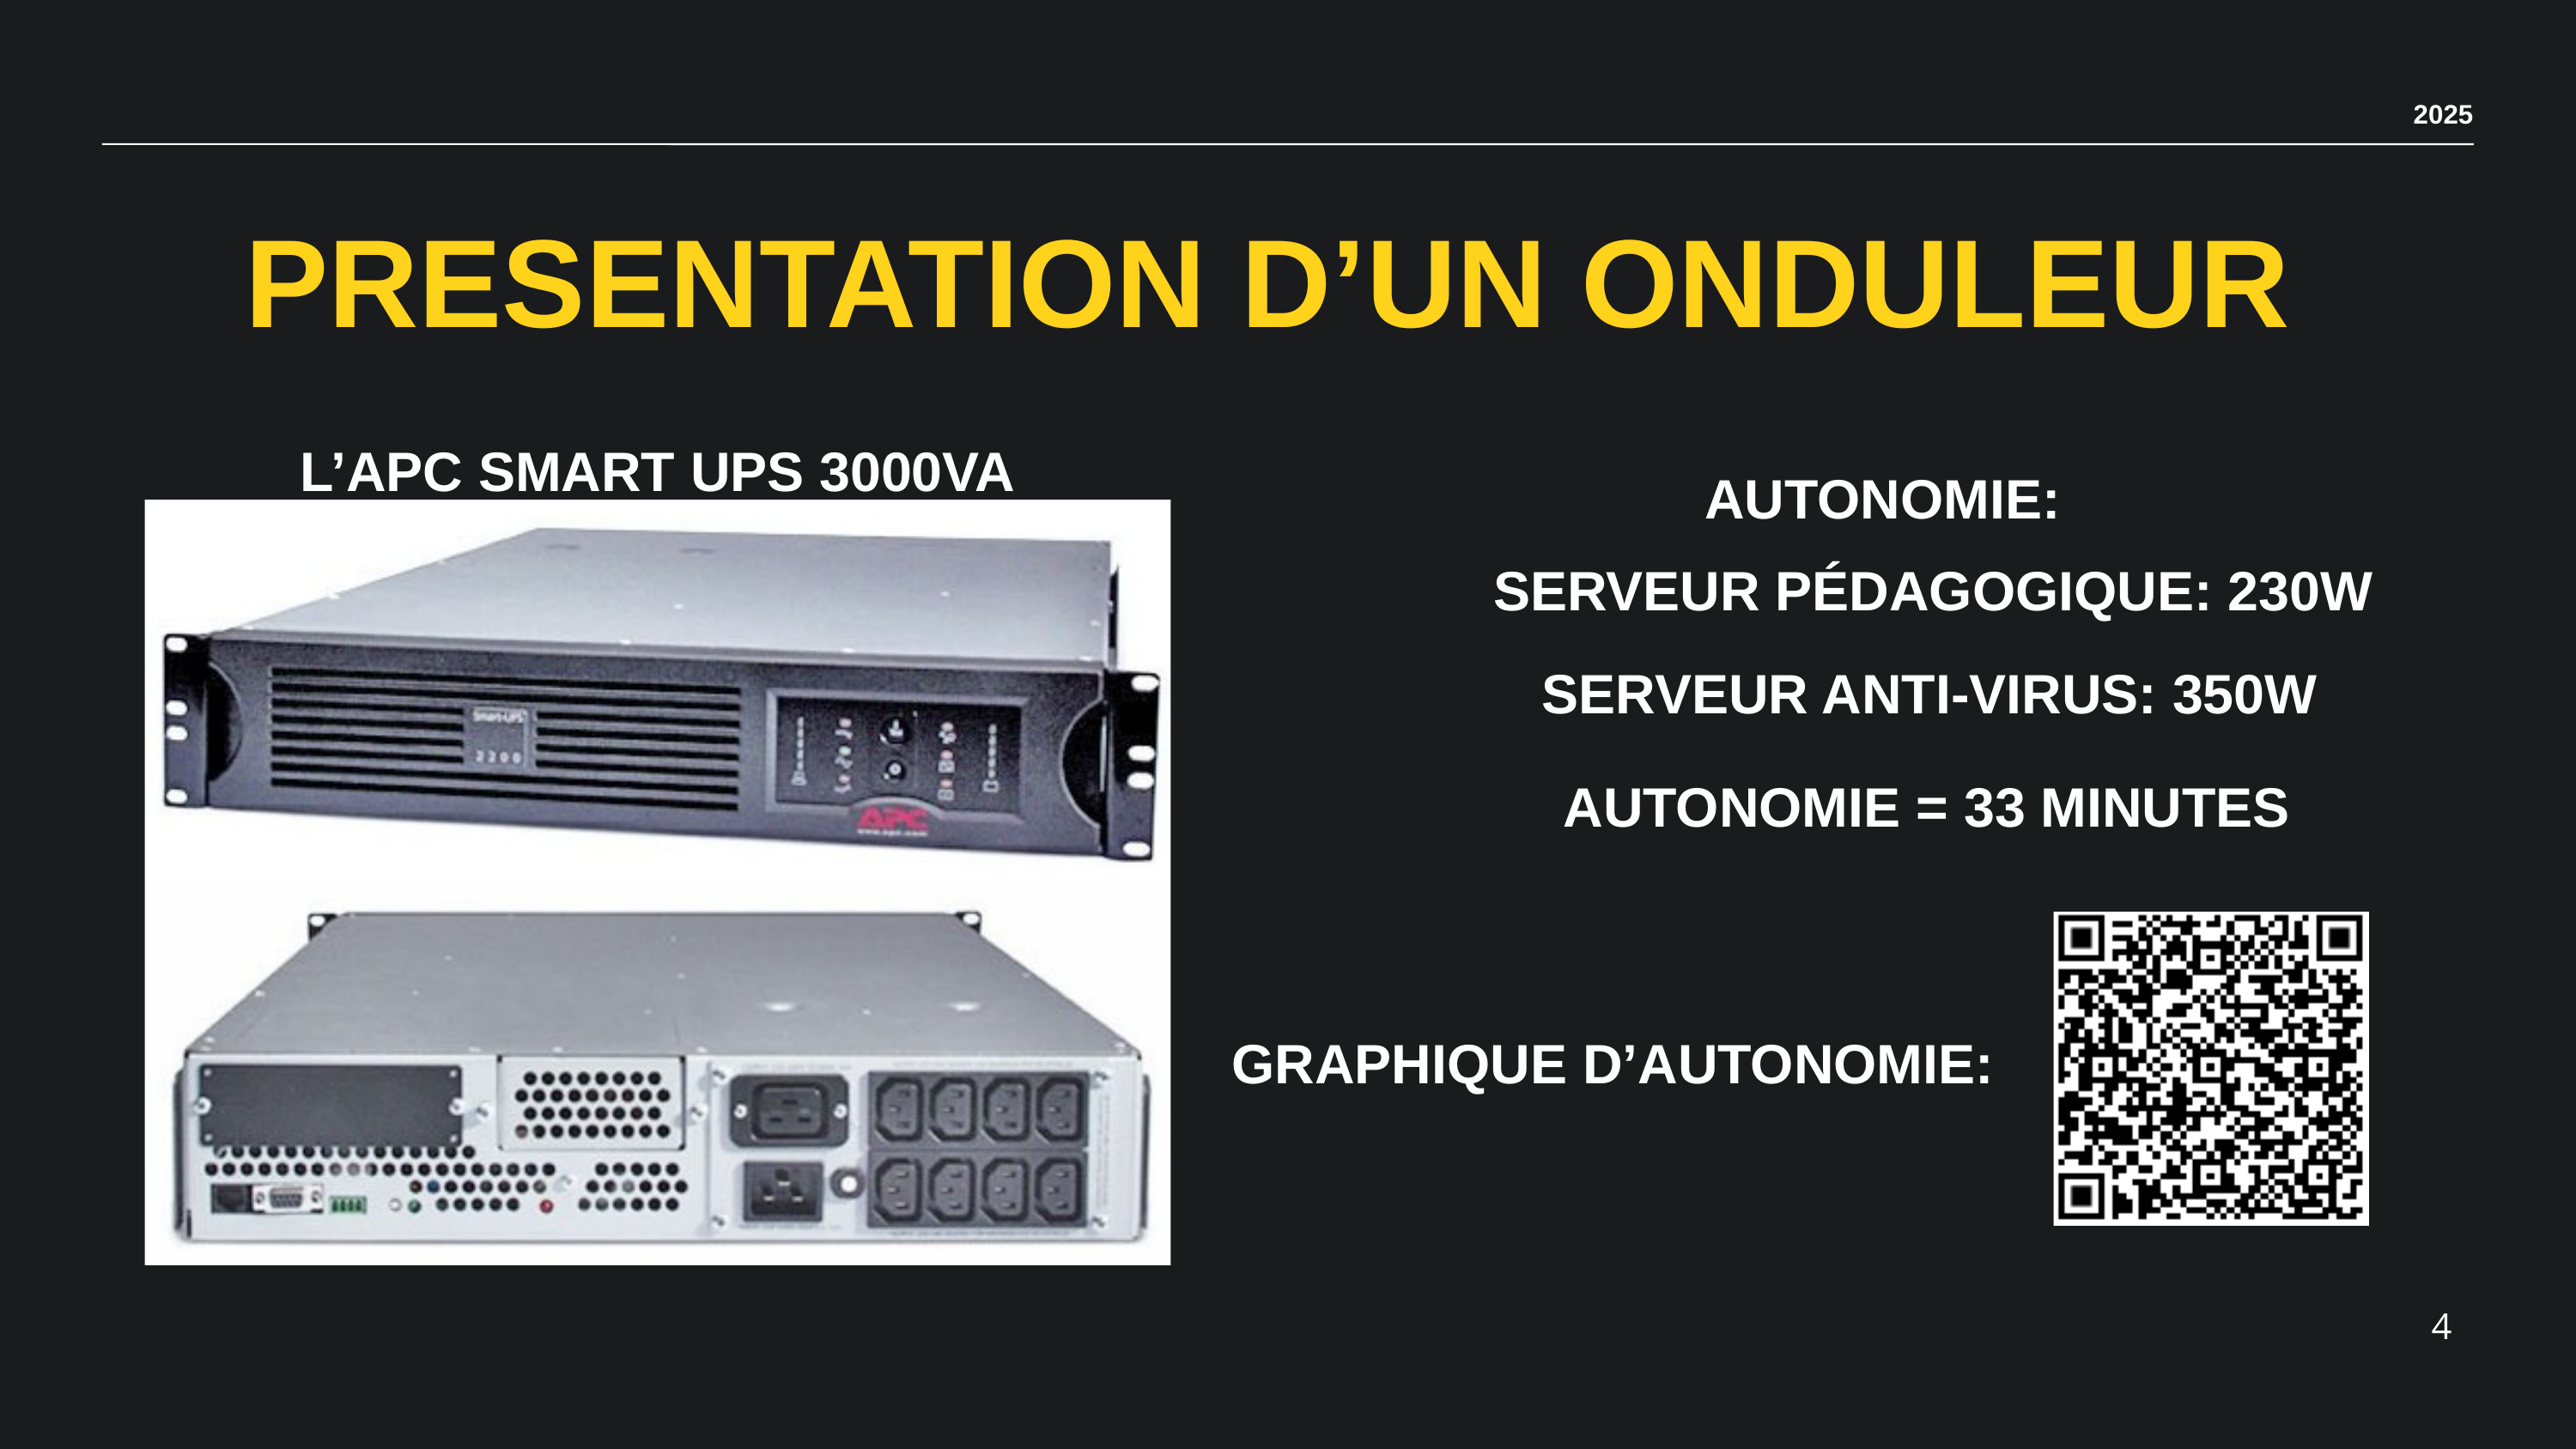

2025

PRESENTATION D’UN ONDULEUR
L’APC SMART UPS 3000VA
AUTONOMIE:

SERVEUR PÉDAGOGIQUE: 230W

SERVEUR ANTI-VIRUS: 350W
AUTONOMIE = 33 MINUTES

GRAPHIQUE D’AUTONOMIE:
4